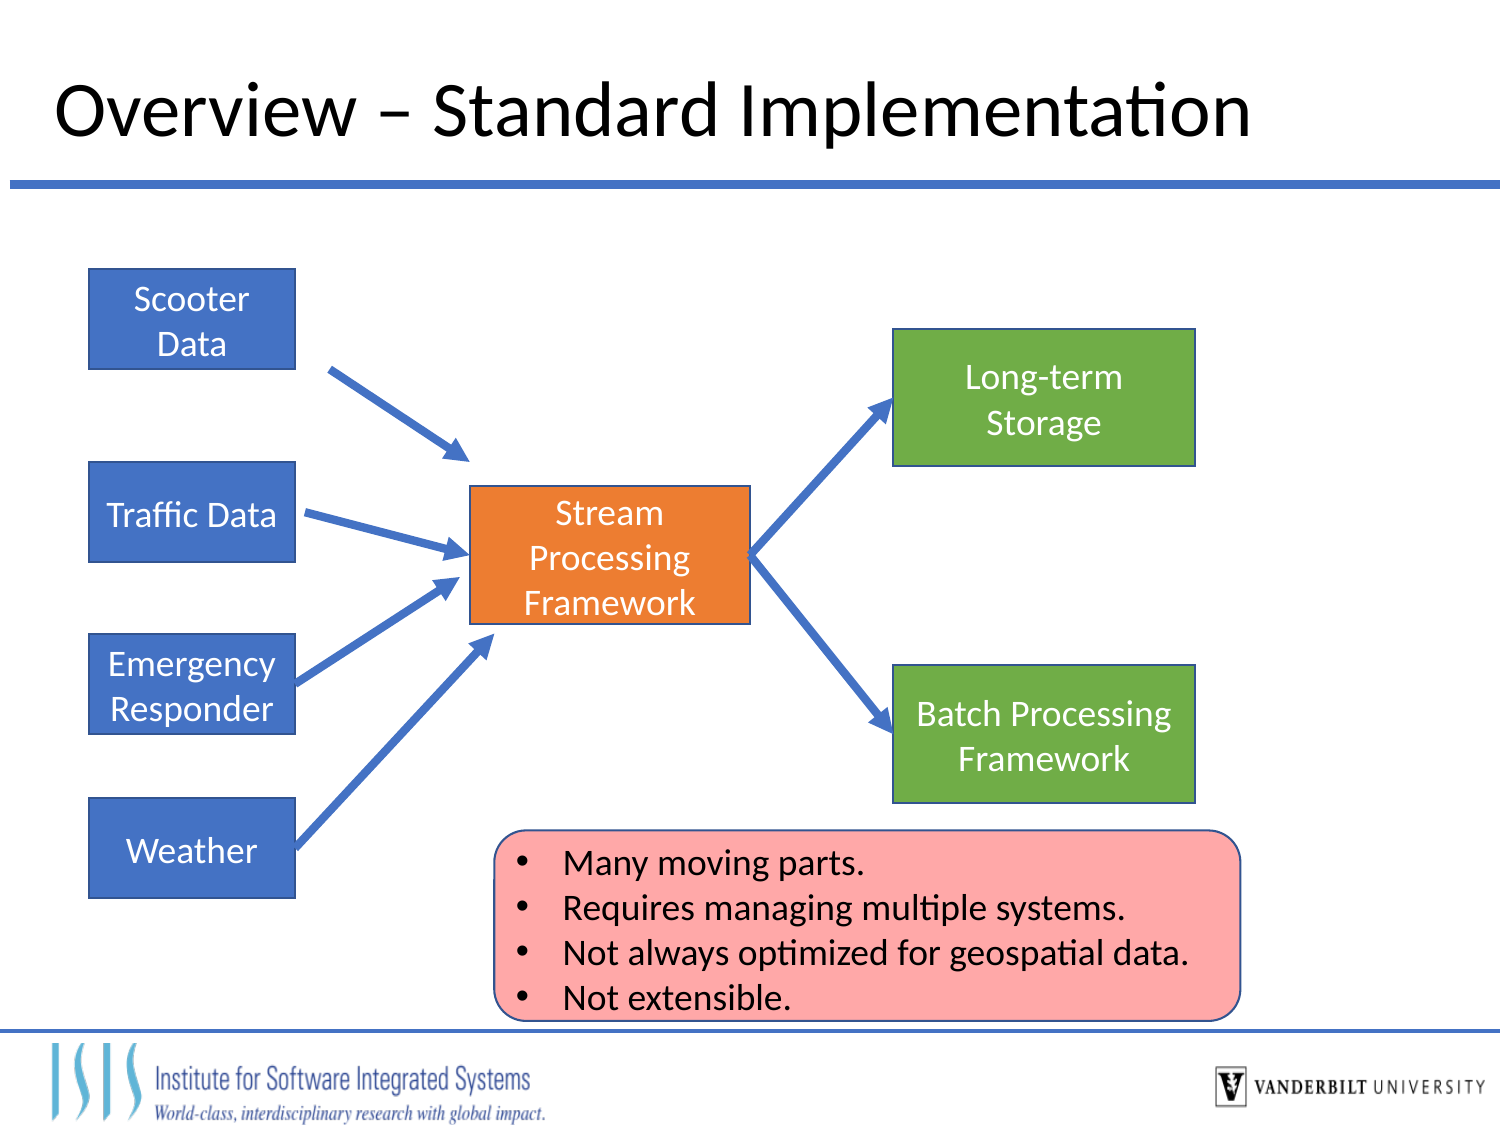

# Overview – Standard Implementation
Scooter Data
Long-term Storage
Traffic Data
Stream Processing Framework
Emergency Responder
Batch Processing Framework
Weather

Many moving parts.
Requires managing multiple systems.
Not always optimized for geospatial data.
Not extensible.